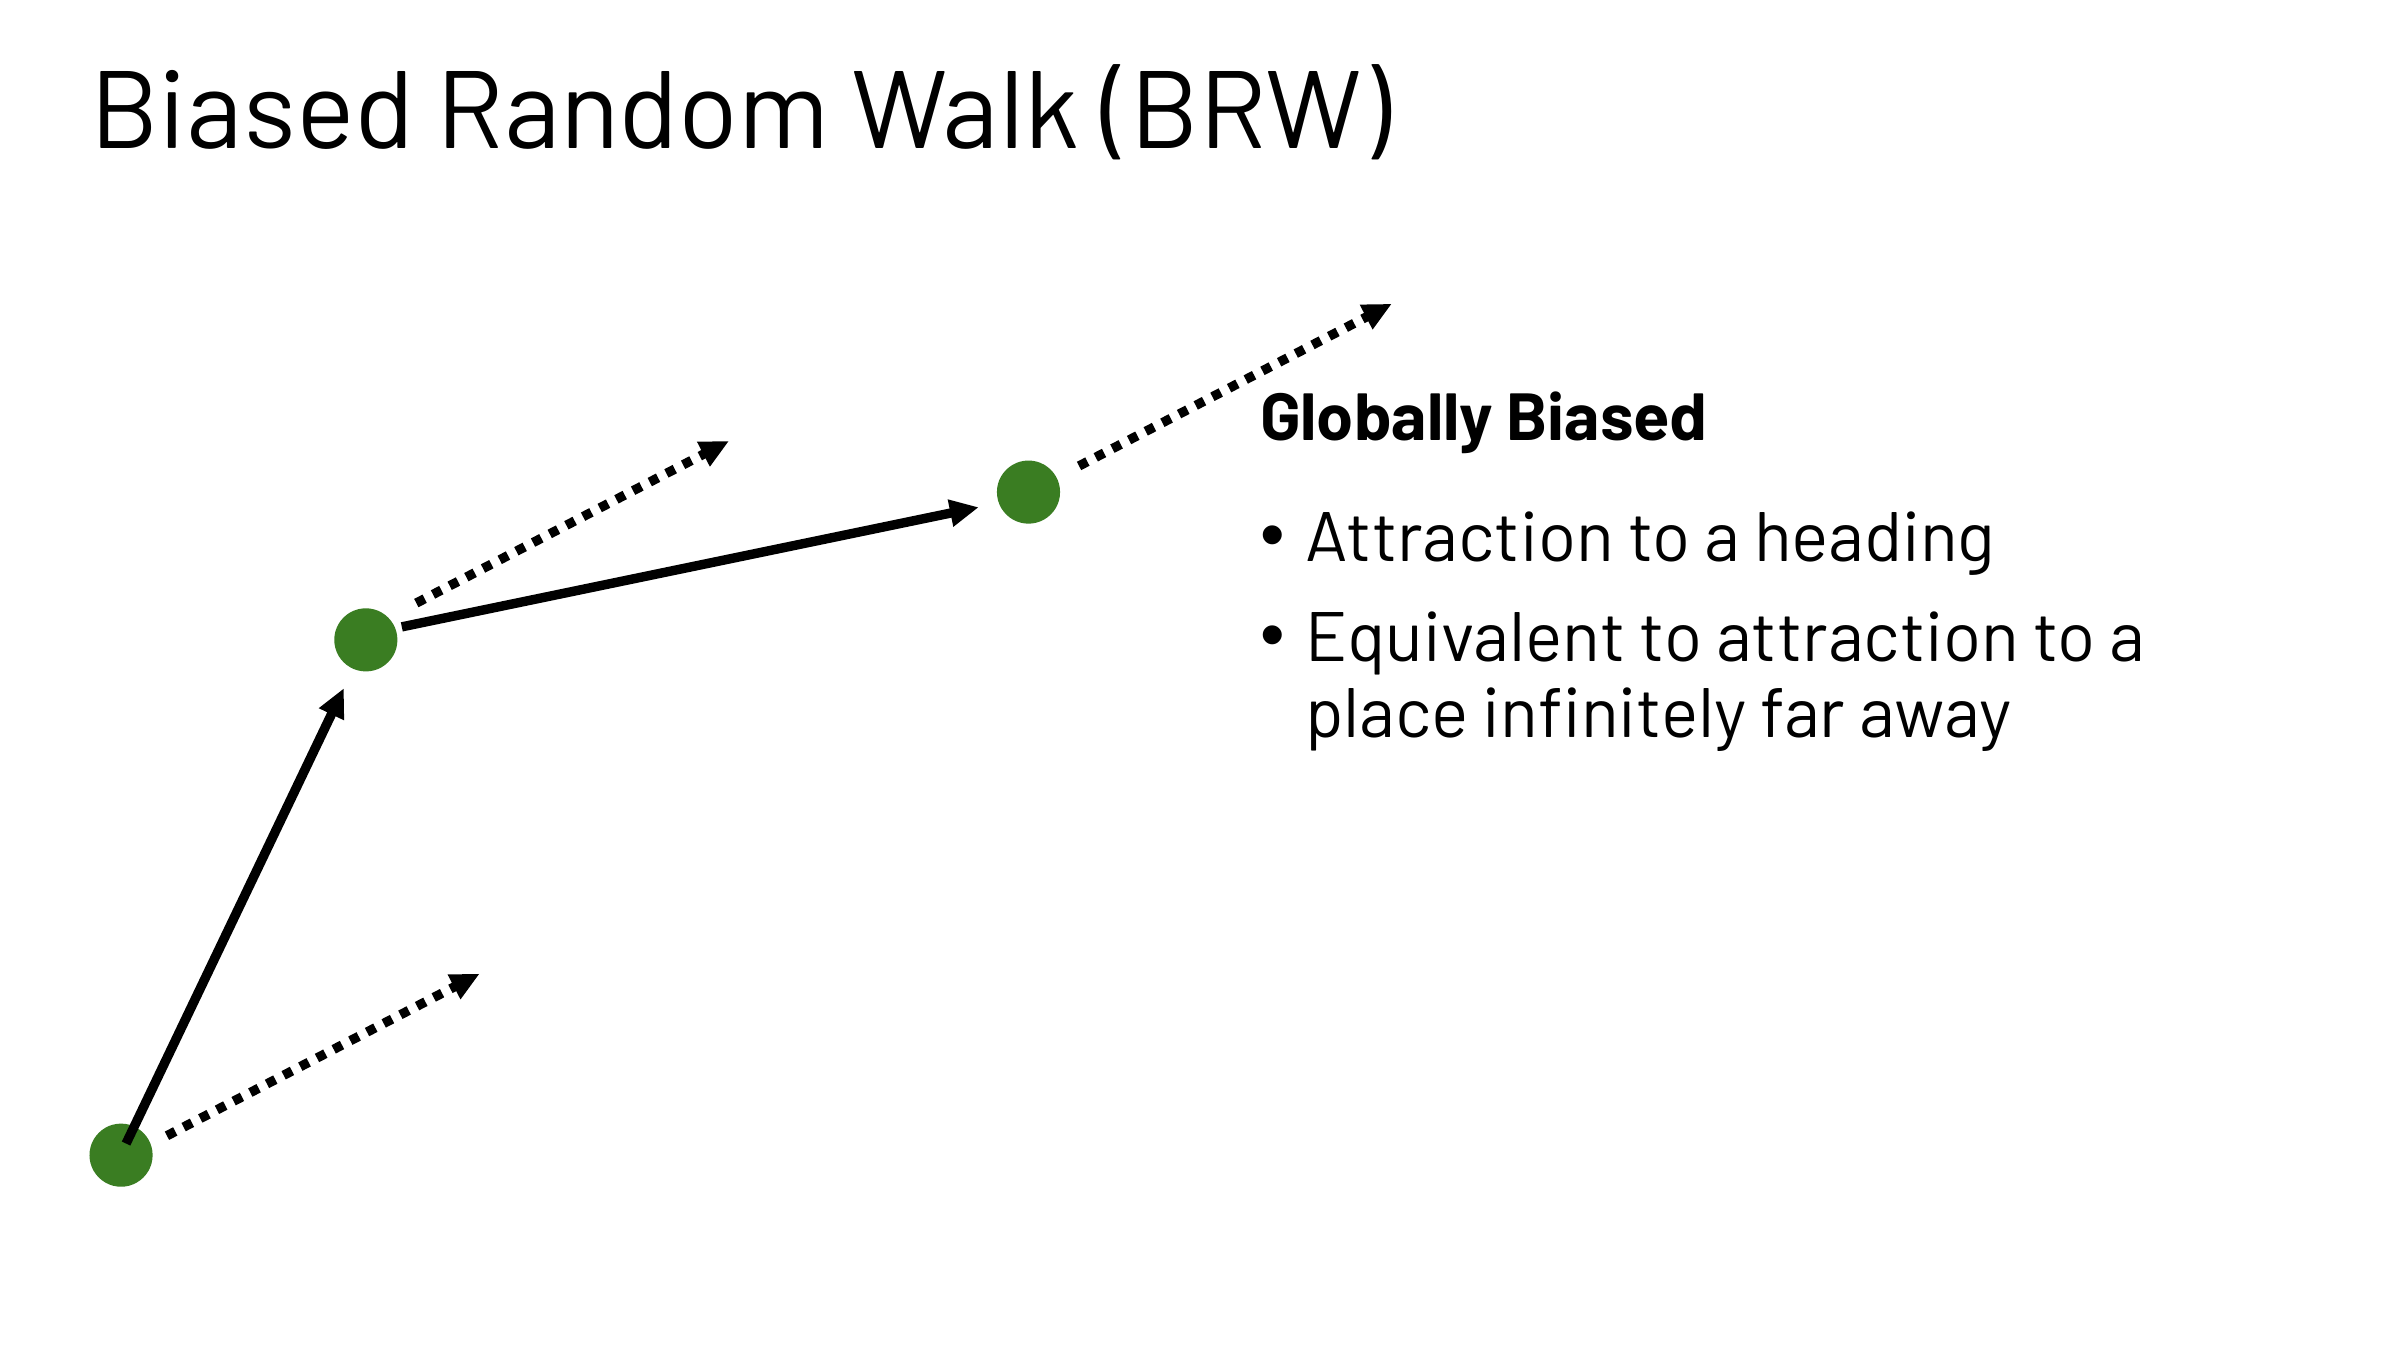

# Biased Random Walk (BRW)
Globally Biased

Attraction to a heading
Equivalent to attraction to a place infinitely far away